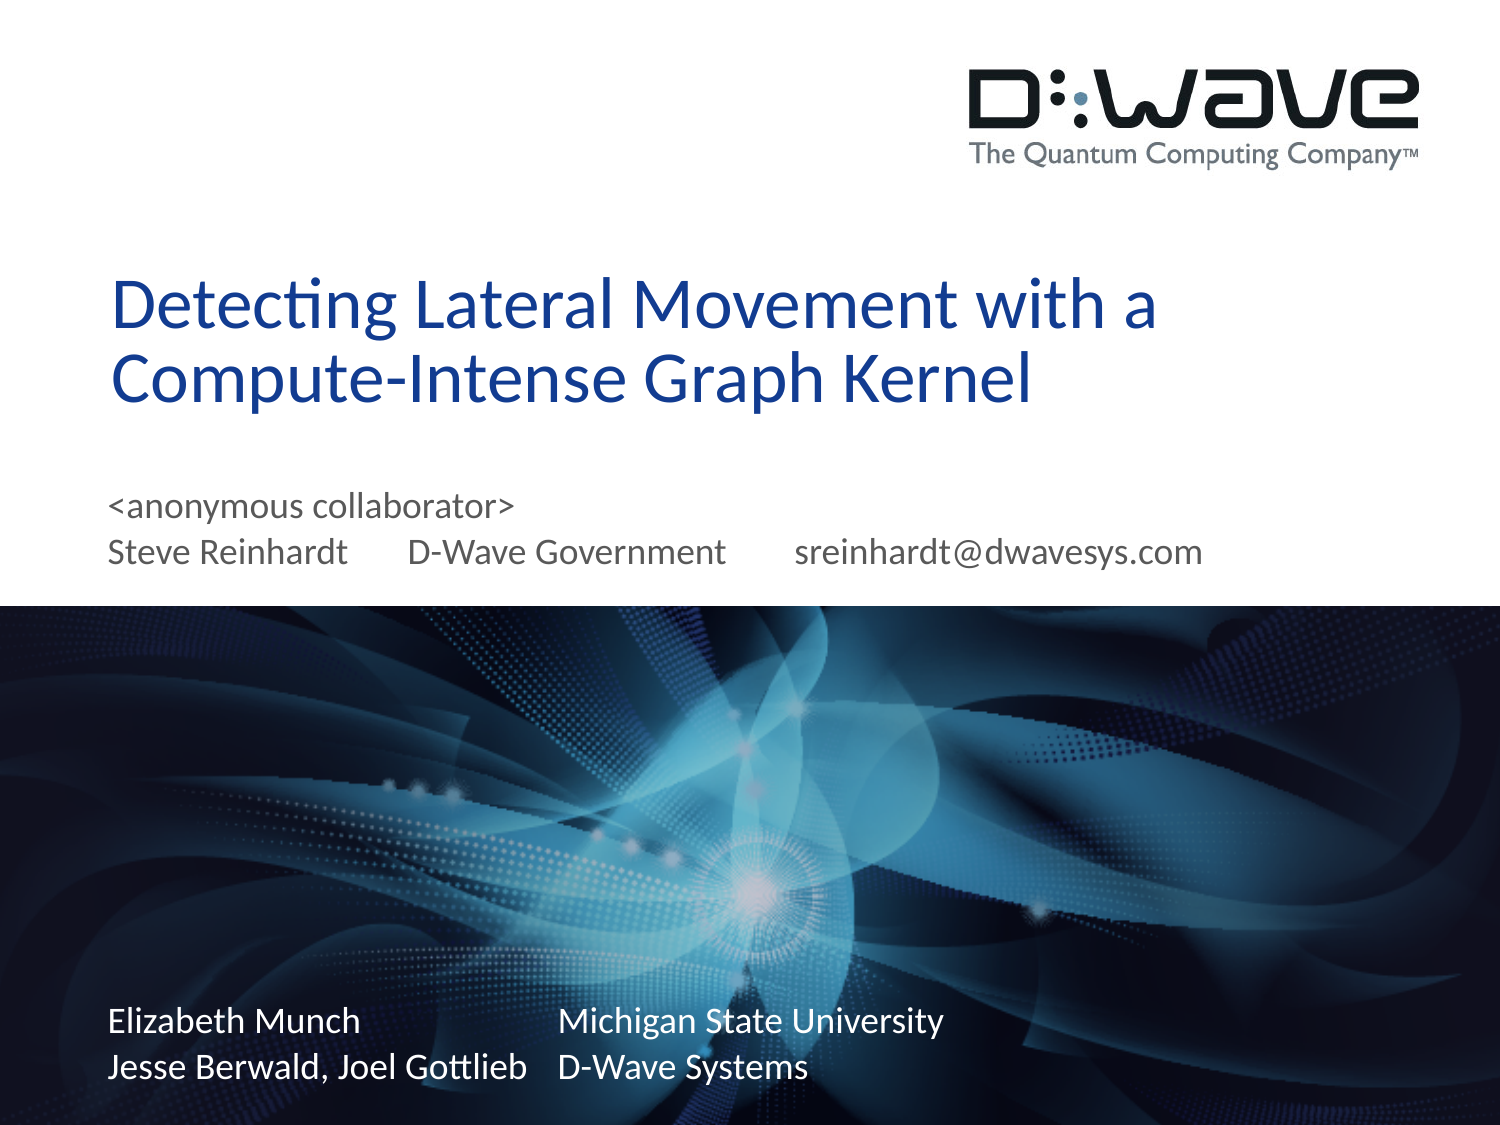

# Detecting Lateral Movement with a Compute-Intense Graph Kernel
<anonymous collaborator>
Steve Reinhardt	D-Wave Government        sreinhardt@dwavesys.com
Elizabeth Munch		Michigan State University
Jesse Berwald, Joel Gottlieb	D-Wave Systems